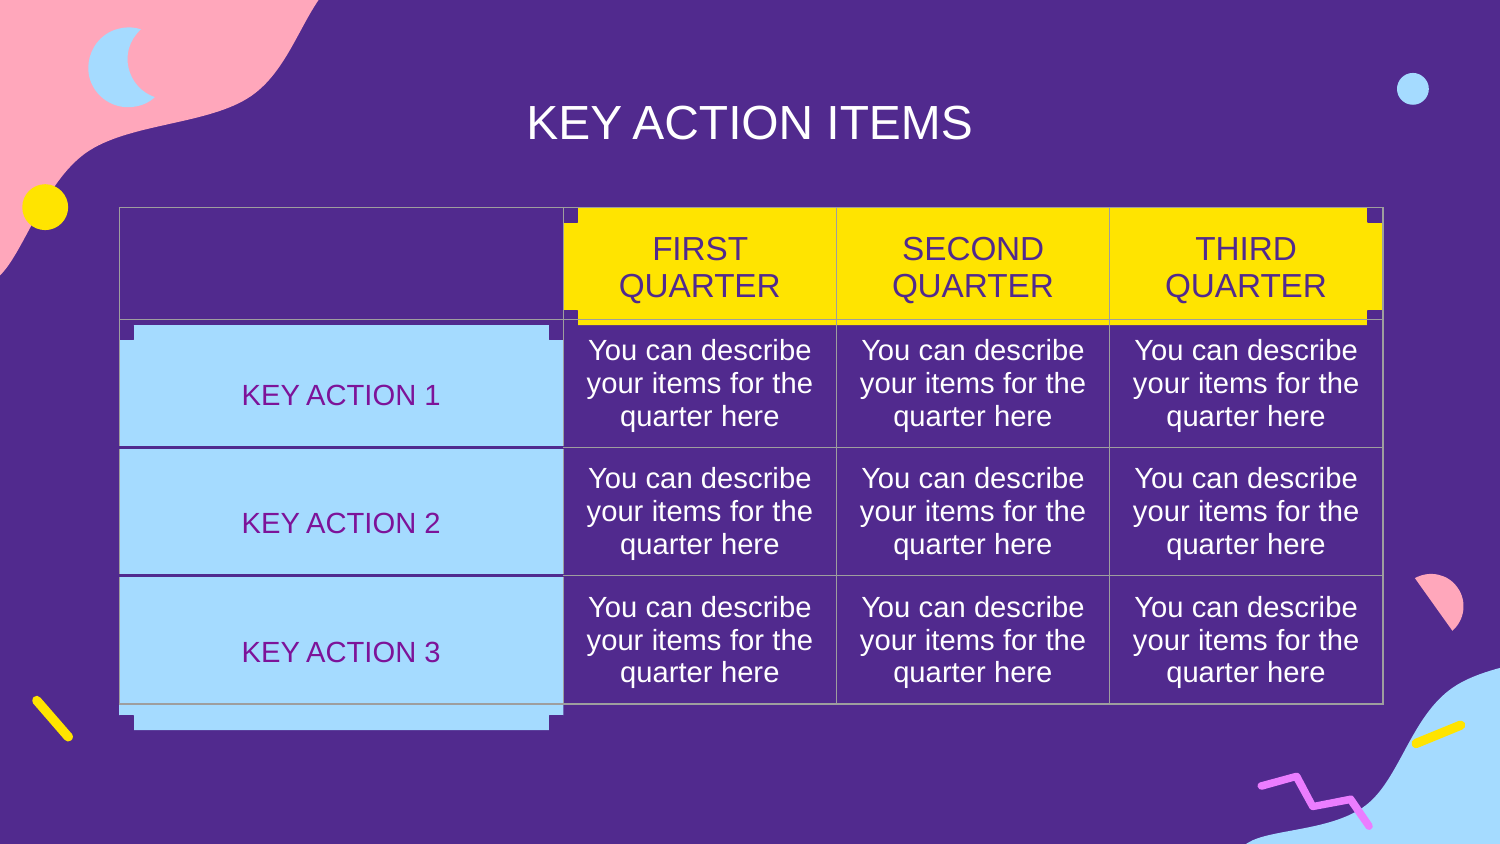

# KEY ACTION ITEMS

|  | FIRST QUARTER | SECOND QUARTER | THIRD QUARTER |
| --- | --- | --- | --- |
| KEY ACTION 1 | You can describe your items for the quarter here | You can describe your items for the quarter here | You can describe your items for the quarter here |
| KEY ACTION 2 | You can describe your items for the quarter here | You can describe your items for the quarter here | You can describe your items for the quarter here |
| KEY ACTION 3 | You can describe your items for the quarter here | You can describe your items for the quarter here | You can describe your items for the quarter here |